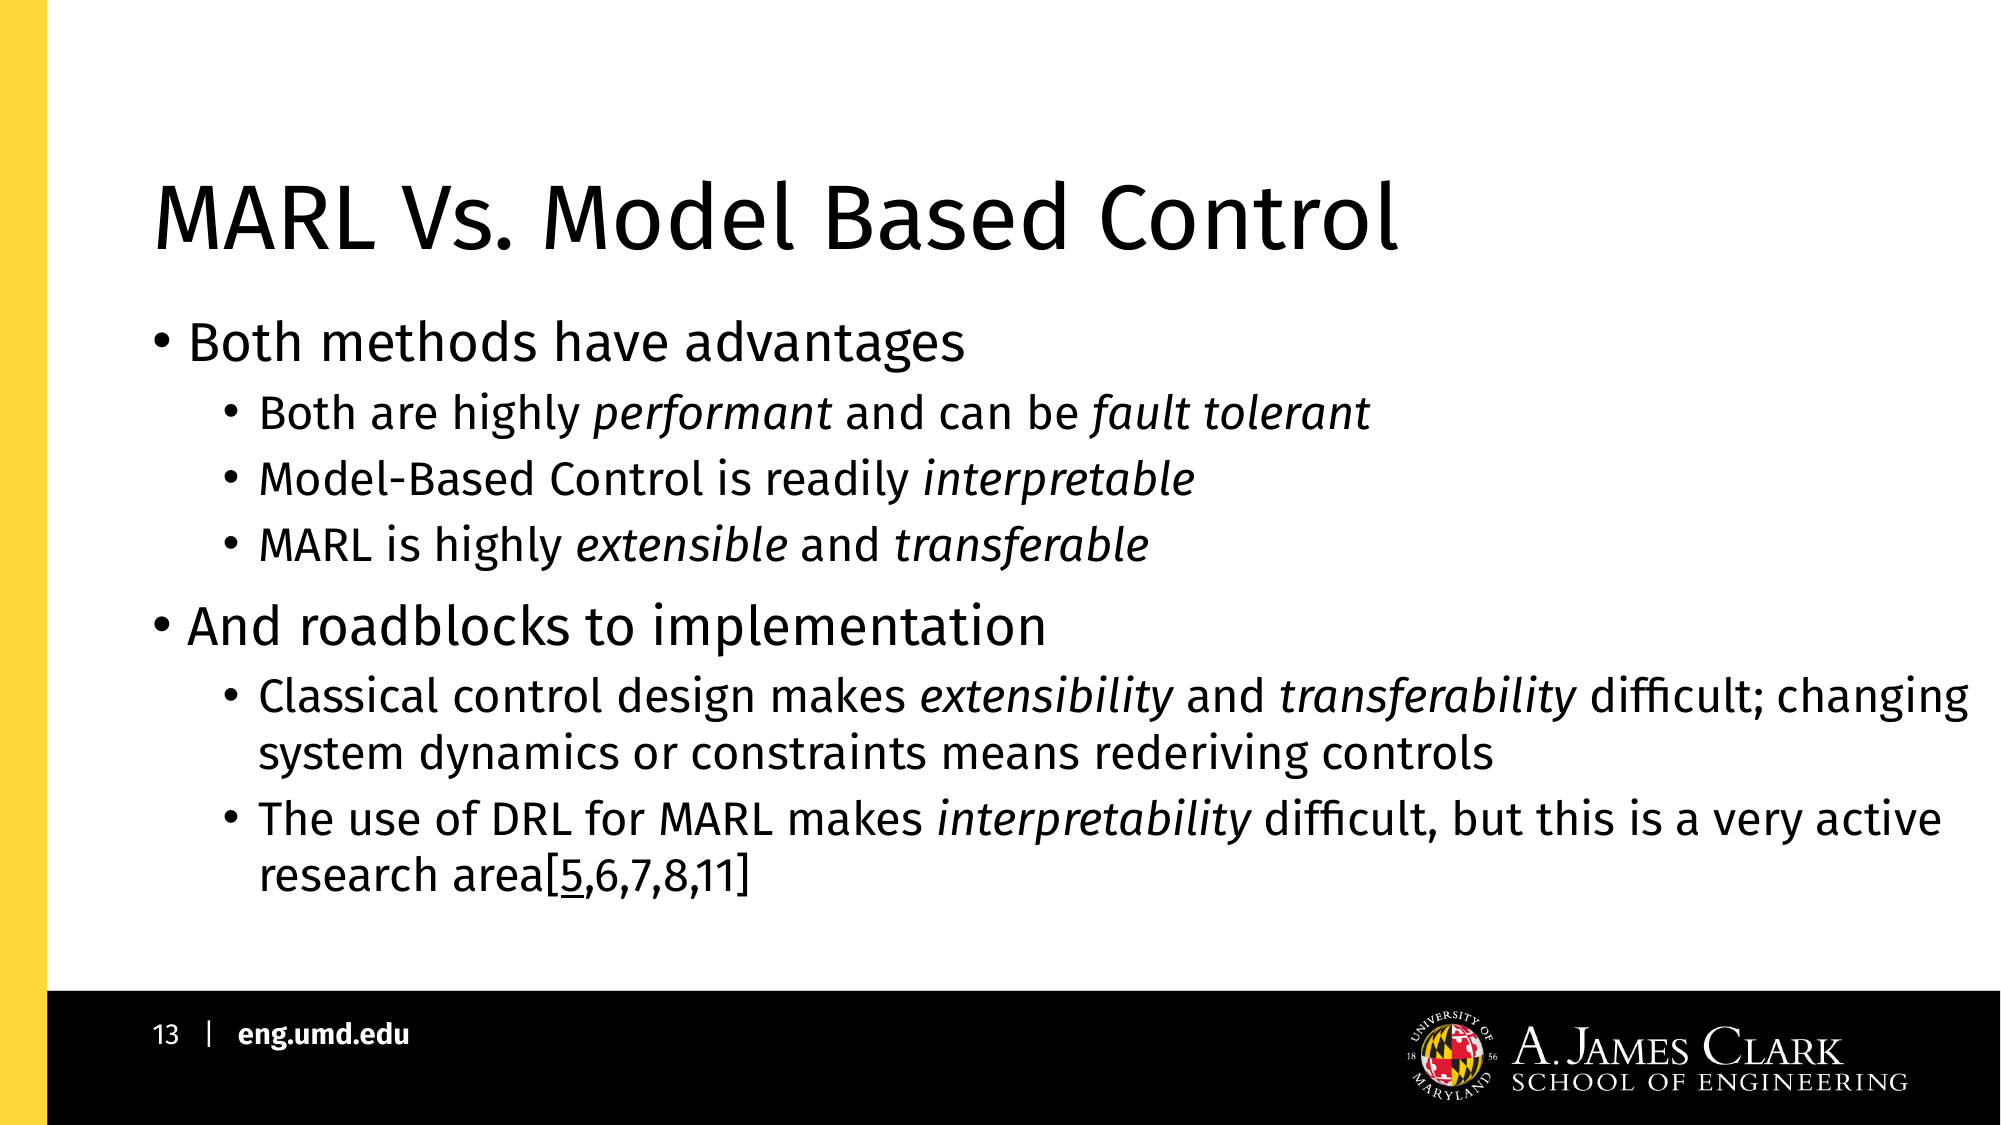

# MARL Vs. Model Based Control
Both methods have advantages
Both are highly performant and can be fault tolerant
Model-Based Control is readily interpretable
MARL is highly extensible and transferable
And roadblocks to implementation
Classical control design makes extensibility and transferability difficult; changing system dynamics or constraints means rederiving controls
The use of DRL for MARL makes interpretability difficult, but this is a very active research area[5,6,7,8,11]
13   |   eng.umd.edu